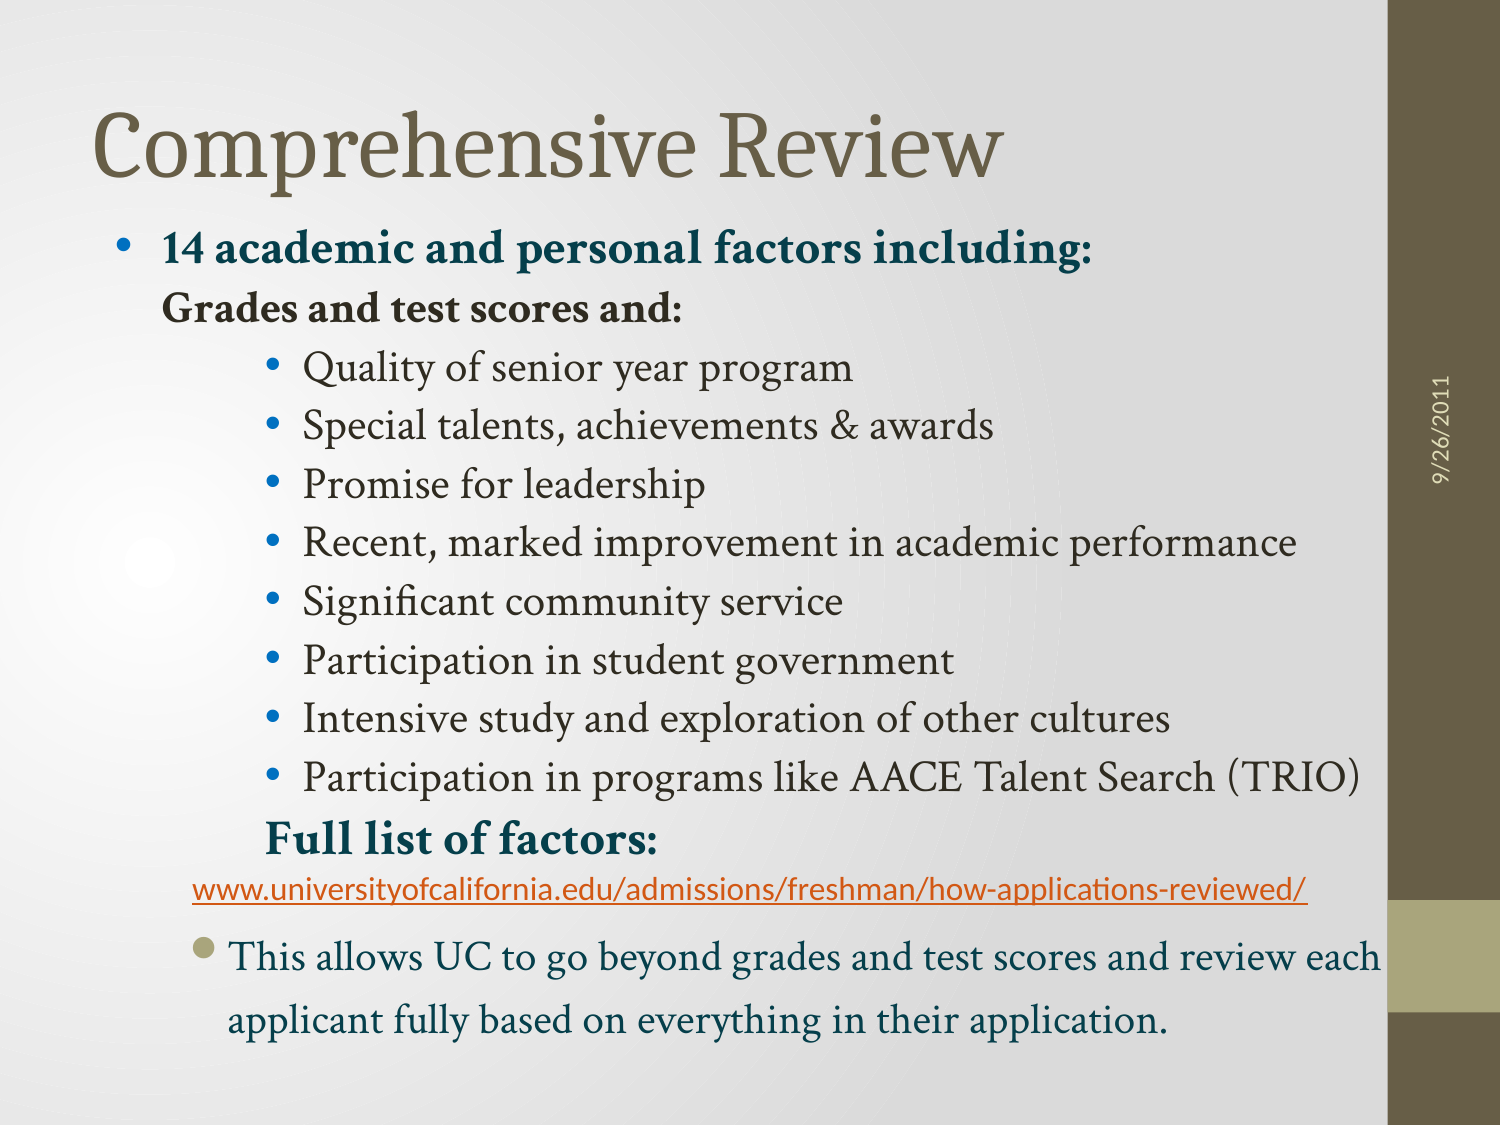

# Comprehensive Review
14 academic and personal factors including:
	Grades and test scores and:
Quality of senior year program
Special talents, achievements & awards
Promise for leadership
Recent, marked improvement in academic performance
Significant community service
Participation in student government
Intensive study and exploration of other cultures
Participation in programs like AACE Talent Search (TRIO)
Full list of factors:
www.universityofcalifornia.edu/admissions/freshman/how-applications-reviewed/
This allows UC to go beyond grades and test scores and review each applicant fully based on everything in their application.

9/26/2011